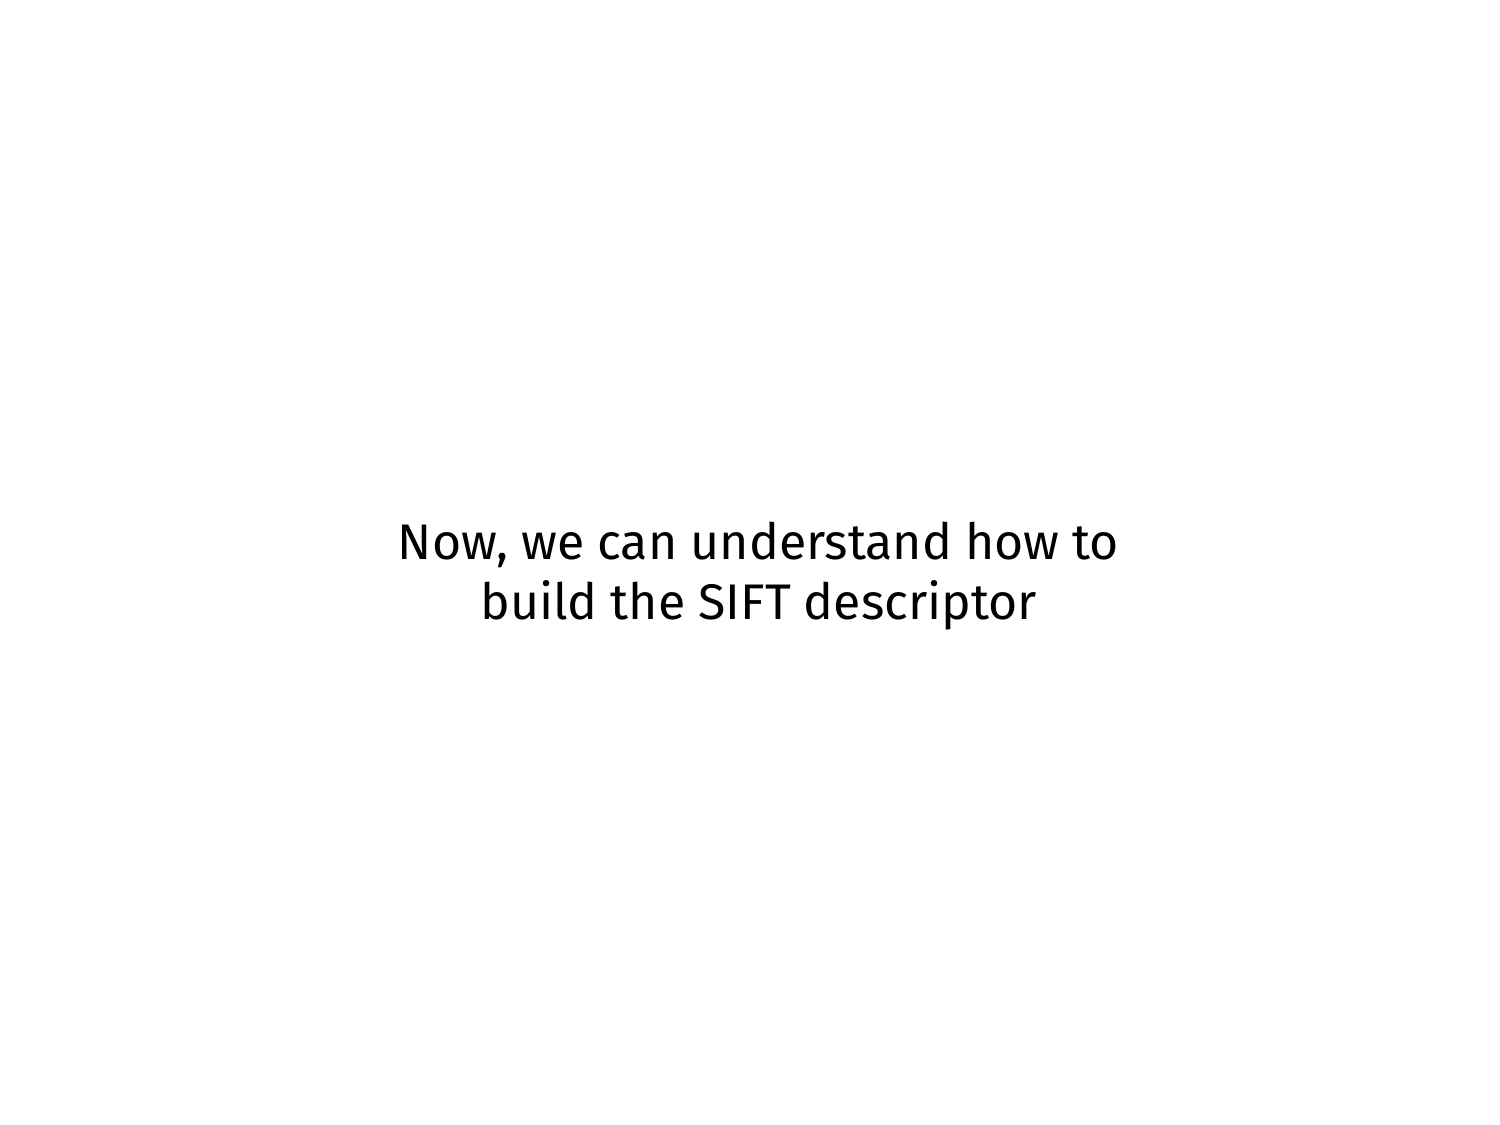

Now, we can understand how to build the SIFT descriptor